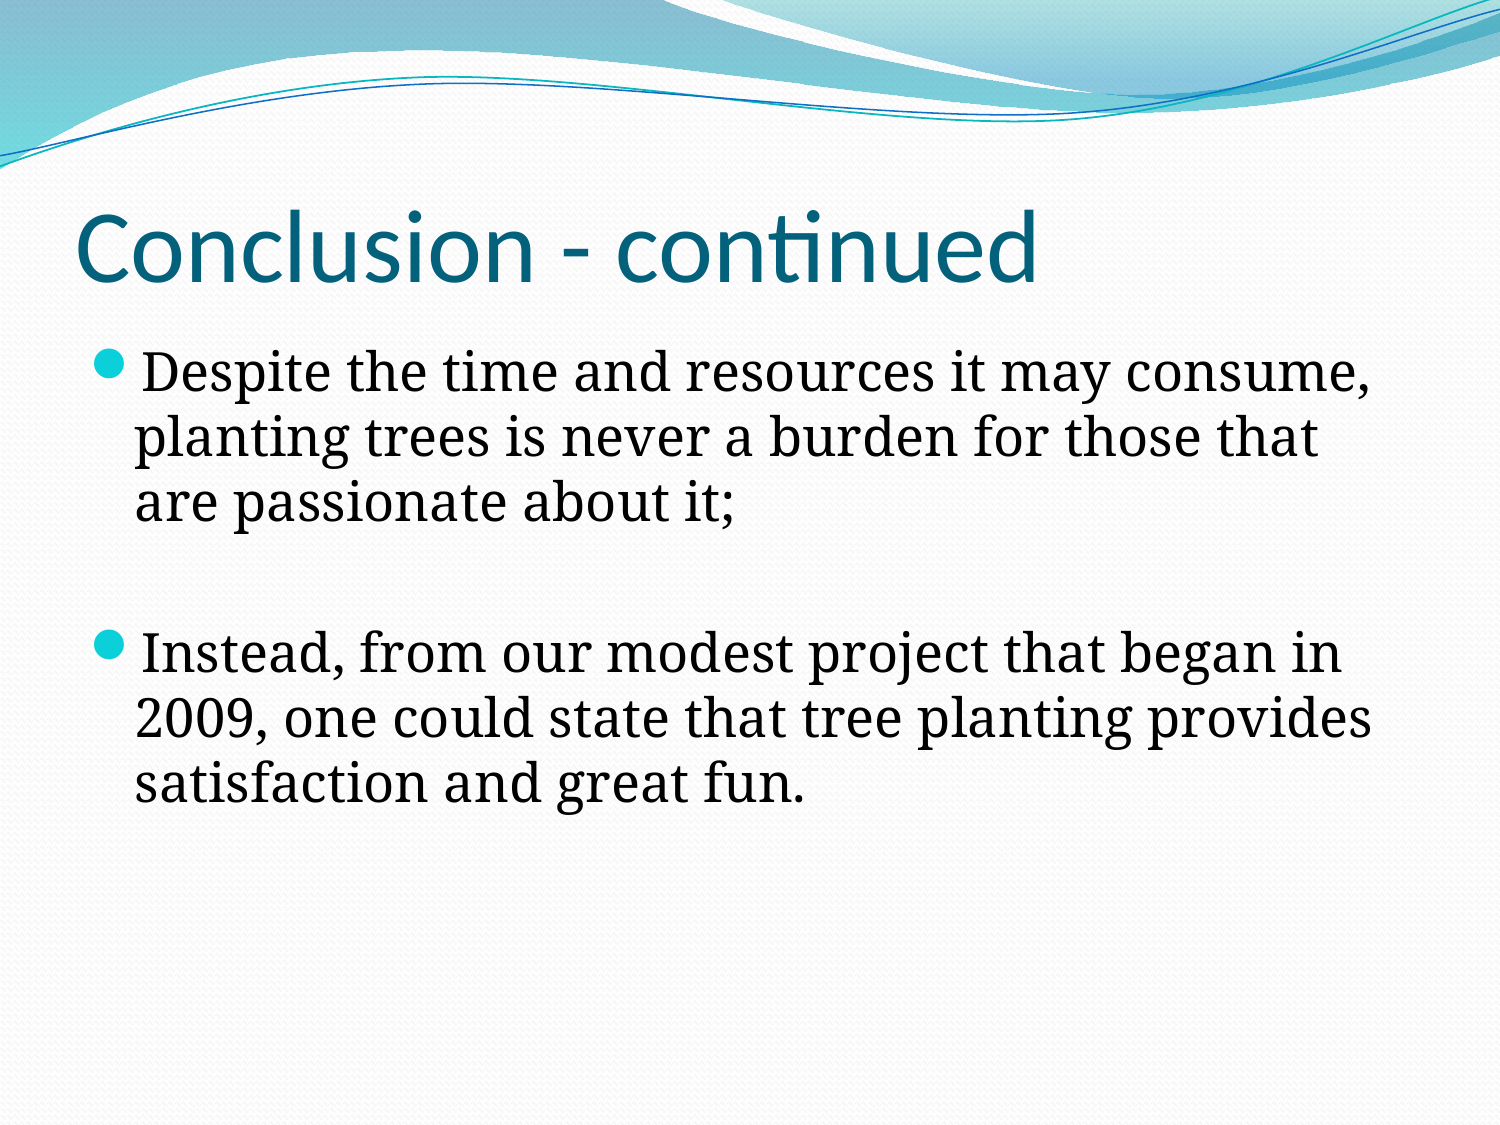

# Conclusion - continued
Despite the time and resources it may consume, planting trees is never a burden for those that are passionate about it;

Instead, from our modest project that began in 2009, one could state that tree planting provides satisfaction and great fun.